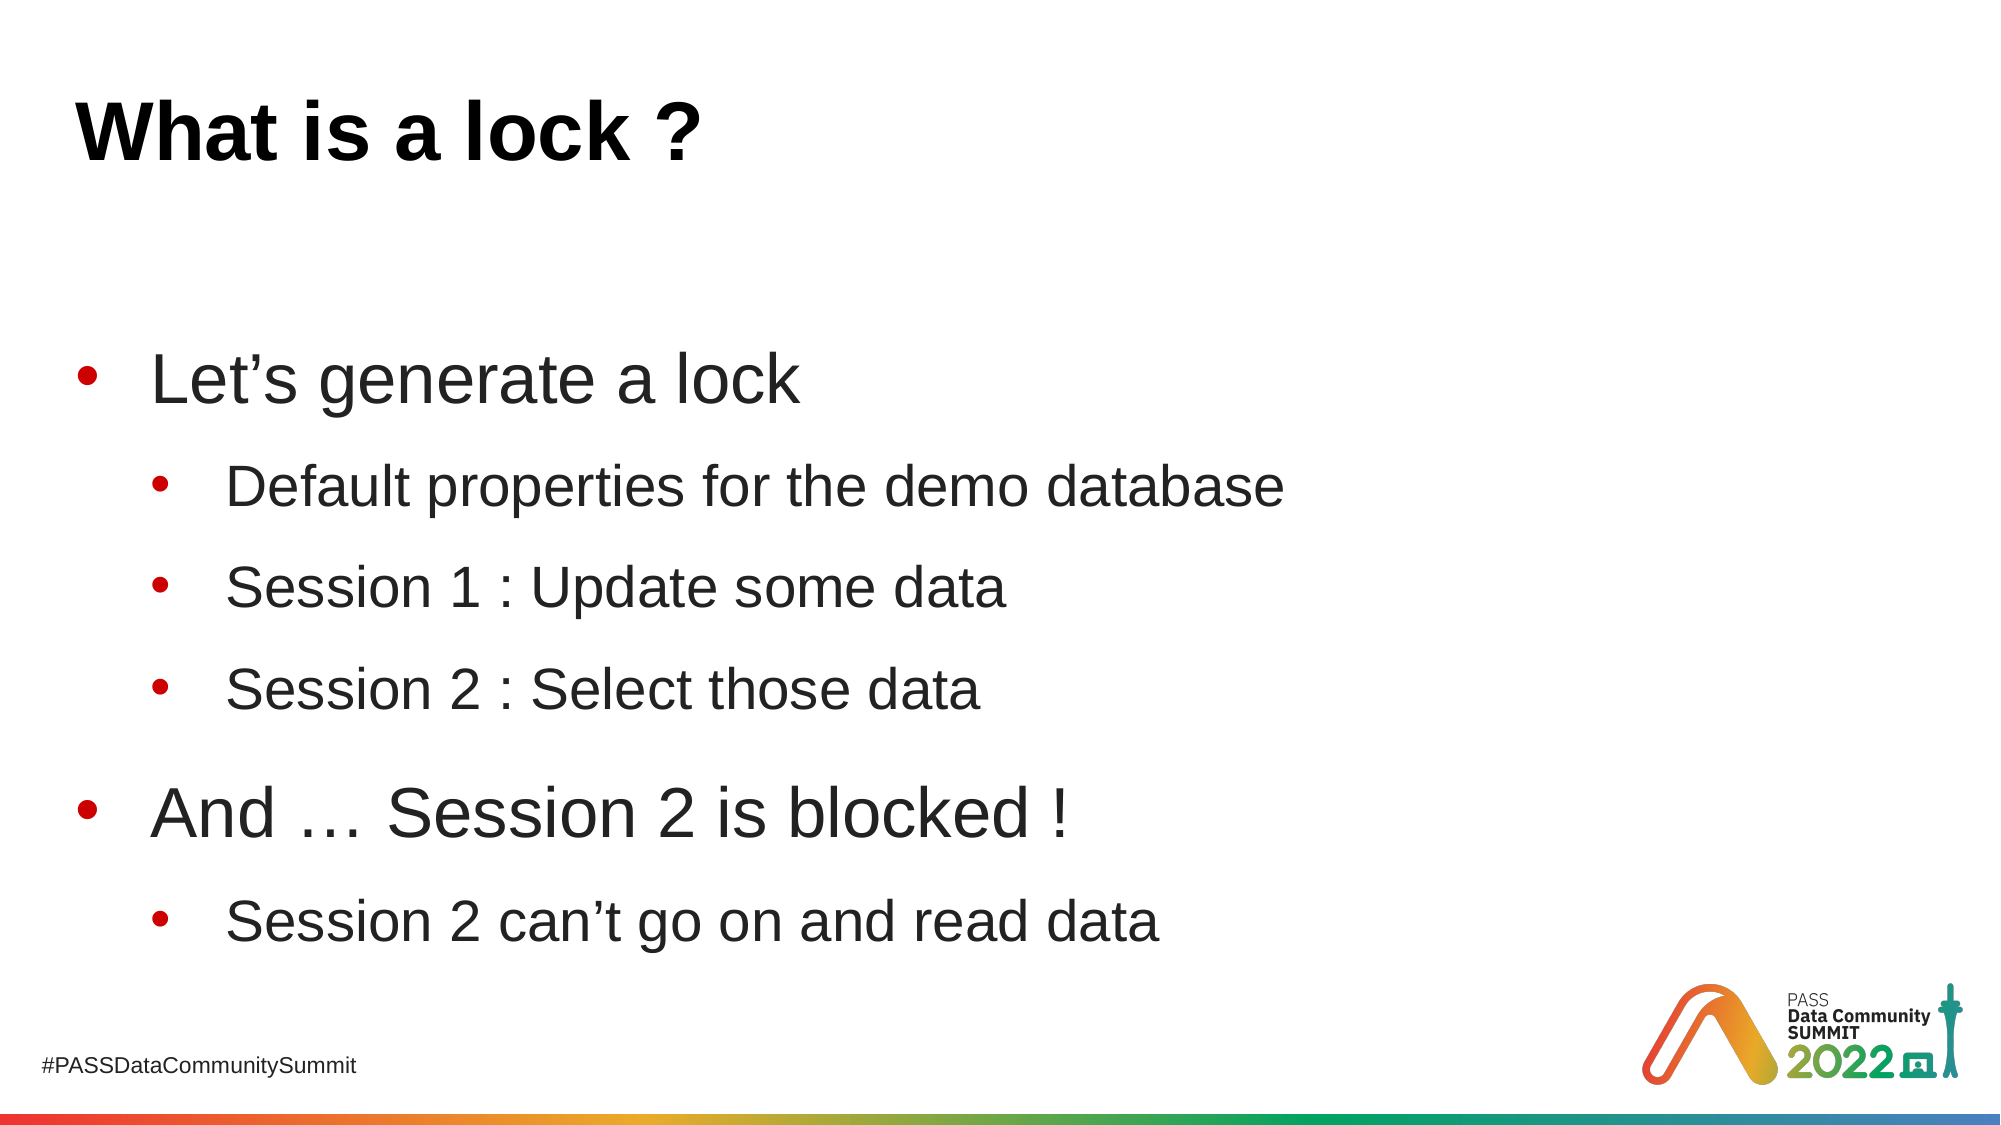

# What is a lock ?
Let’s generate a lock
Default properties for the demo database
Session 1 : Update some data
Session 2 : Select those data
And … Session 2 is blocked !
Session 2 can’t go on and read data